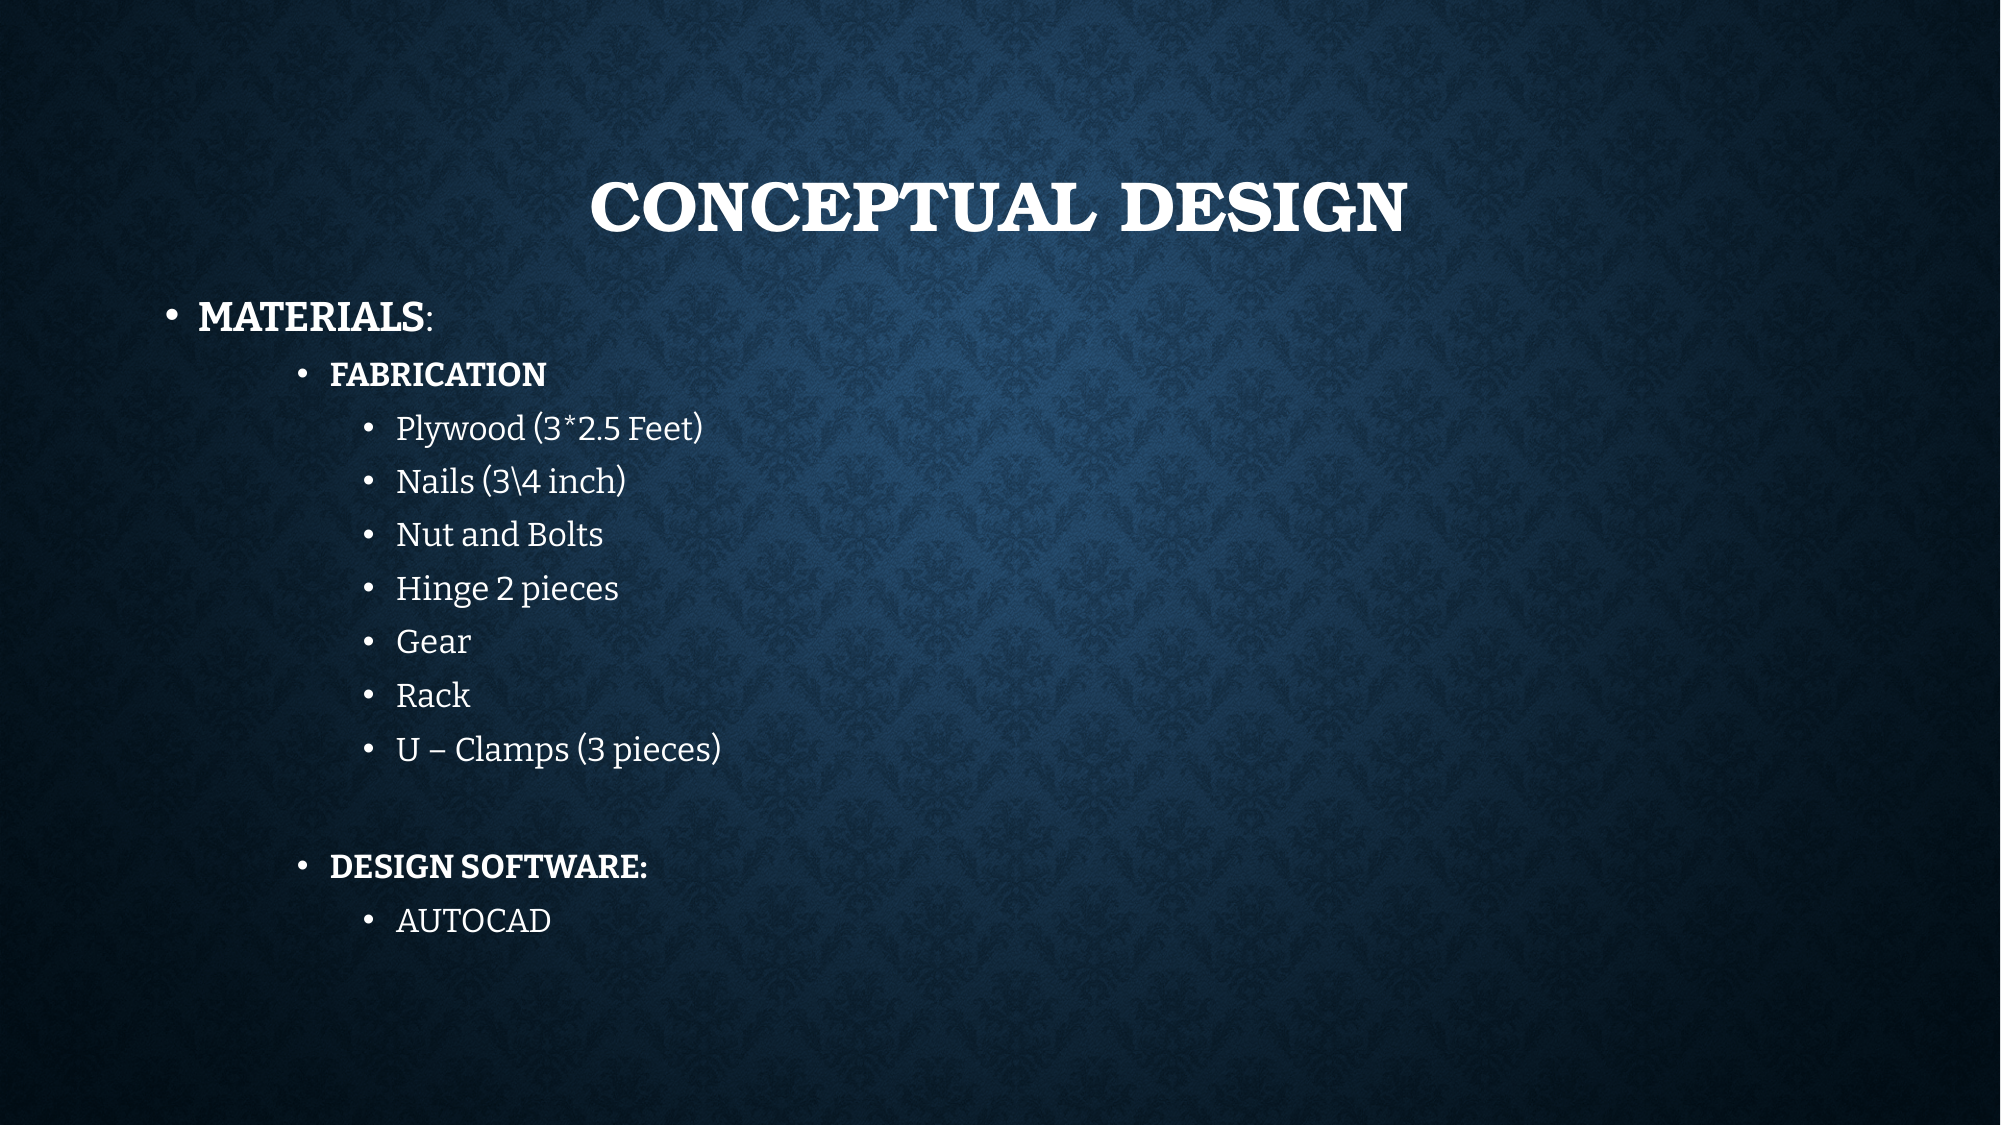

# CONCEPTUAL DESIGN
MATERIALS:
FABRICATION
Plywood (3*2.5 Feet)
Nails (3\4 inch)
Nut and Bolts
Hinge 2 pieces
Gear
Rack
U – Clamps (3 pieces)

DESIGN SOFTWARE:
AUTOCAD